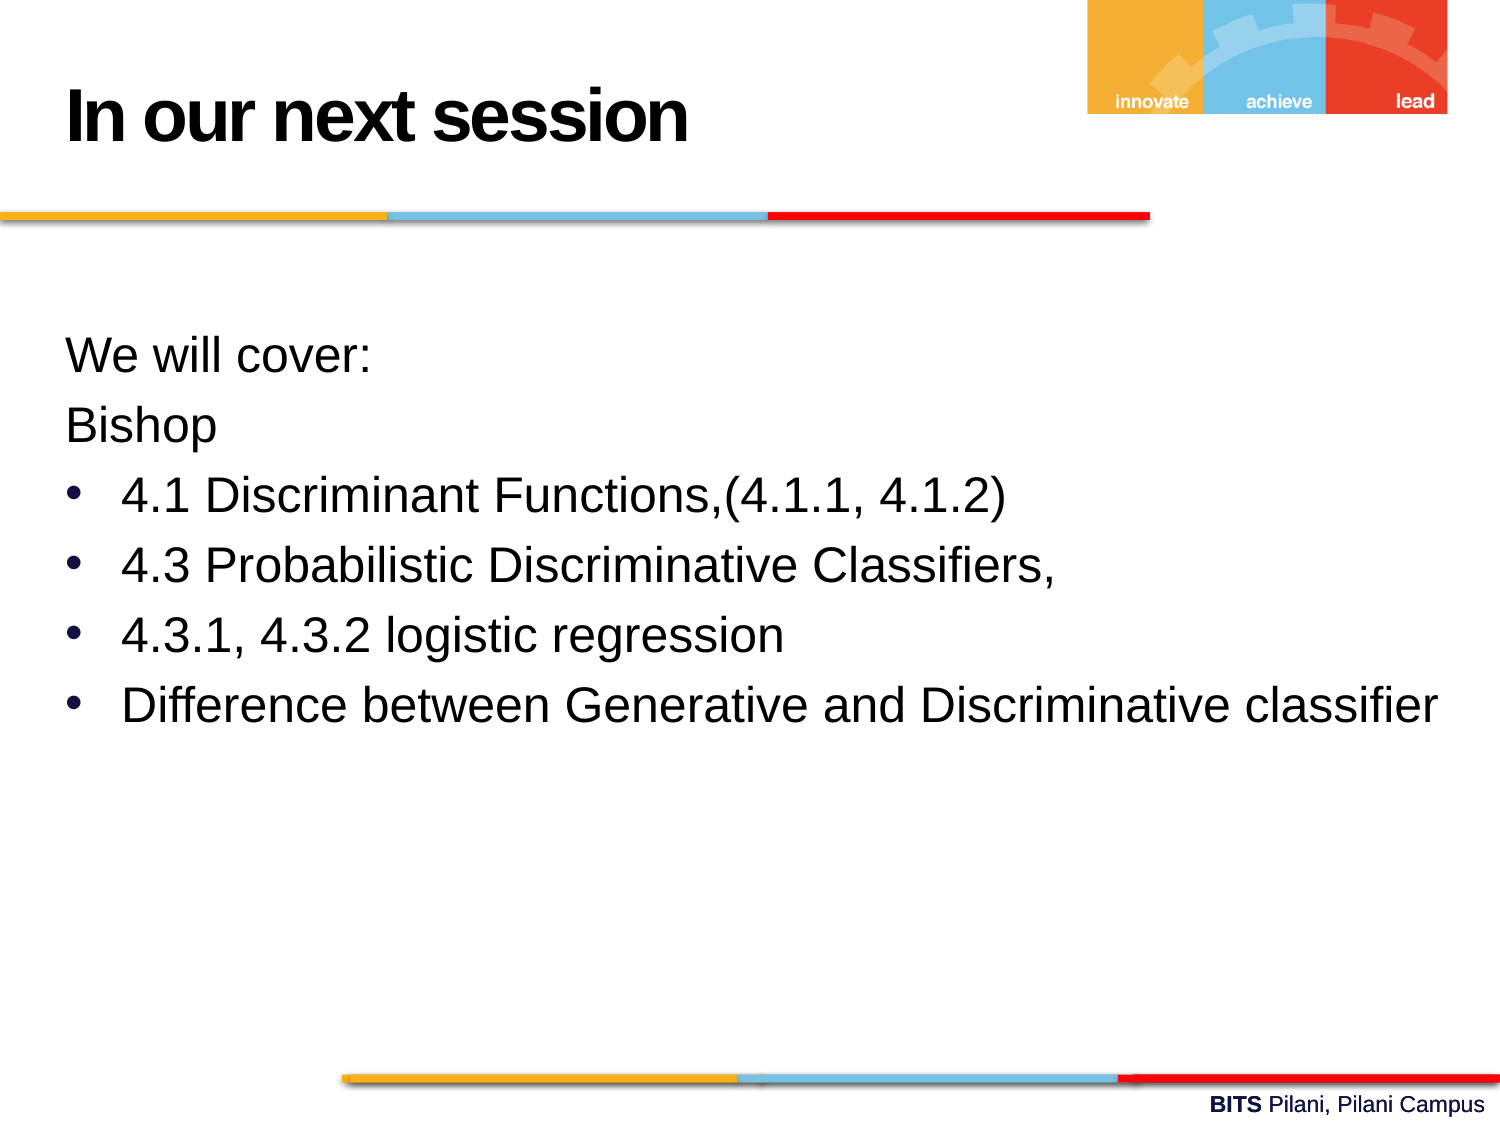

In our next session

We will cover:
Bishop
4.1 Discriminant Functions,(4.1.1, 4.1.2)
4.3 Probabilistic Discriminative Classifiers,
4.3.1, 4.3.2 logistic regression
Difference between Generative and Discriminative classifier